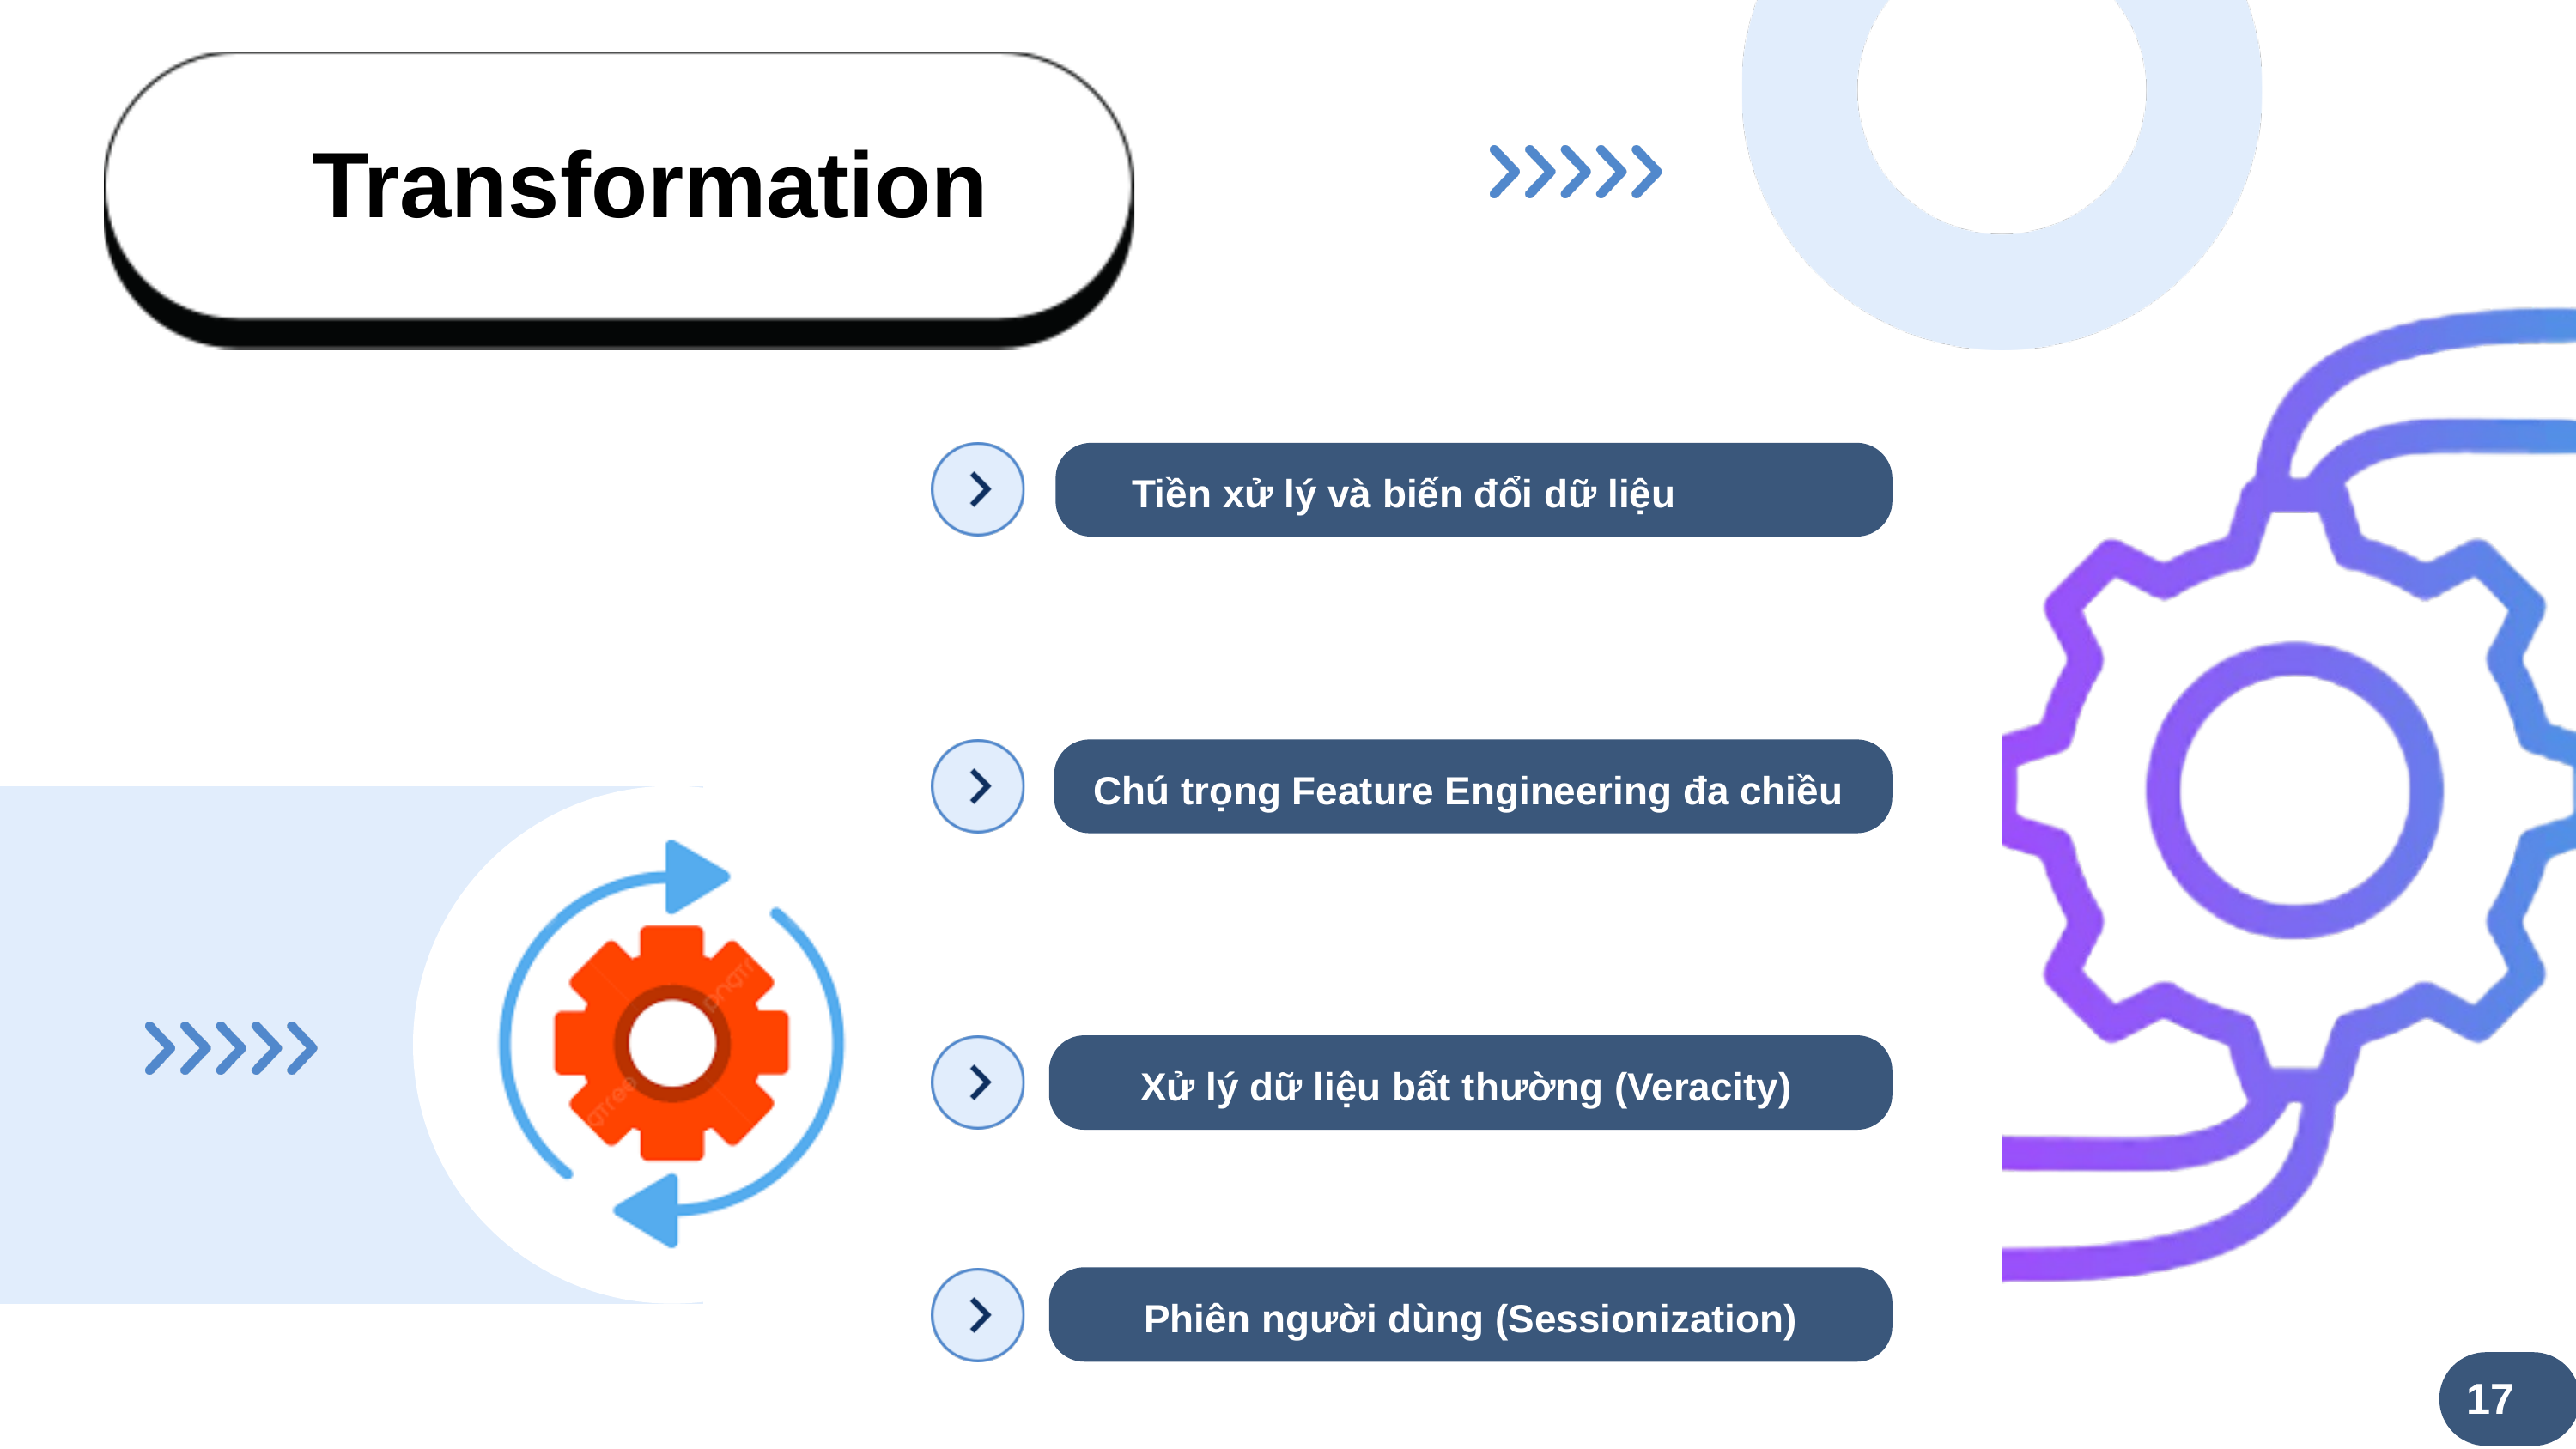

Transformation

Tiền xử lý và biến đổi dữ liệu

Chú trọng Feature Engineering đa chiều

Xử lý dữ liệu bất thường (Veracity)

Phiên người dùng (Sessionization)

17